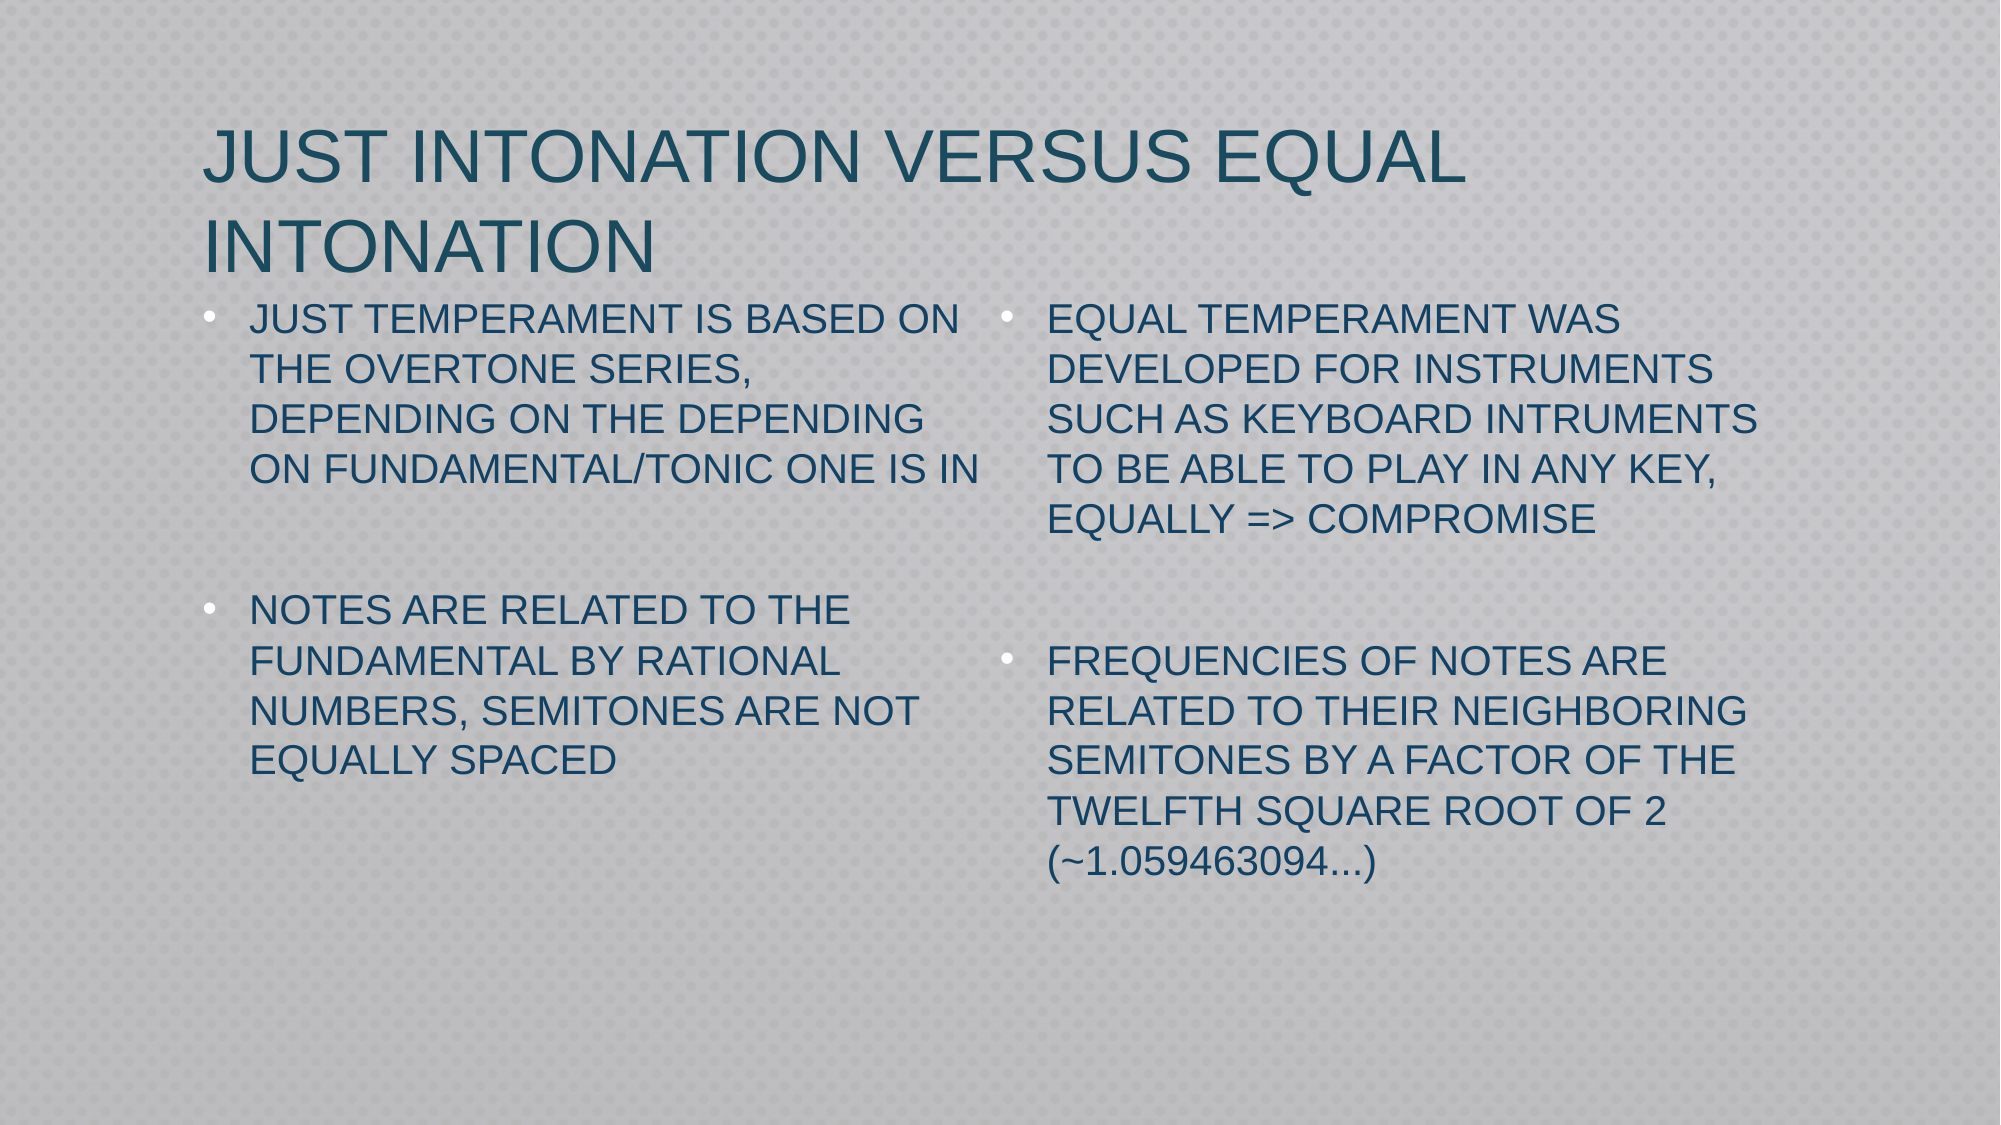

# Just Intonation Versus Equal Intonation
Just temperament is based on the overtone series, depending on the Depending on Fundamental/Tonic one is in

Notes are related to the fundamental by rational numbers, semitones are not equally spaced

Equal Temperament was developed for instruments such as keyboard intruments to be able to play in any key, Equally => compromise

Frequencies of notes are related to their neighboring semitones by a factor of the twelfth square root of 2 (~1.059463094...)